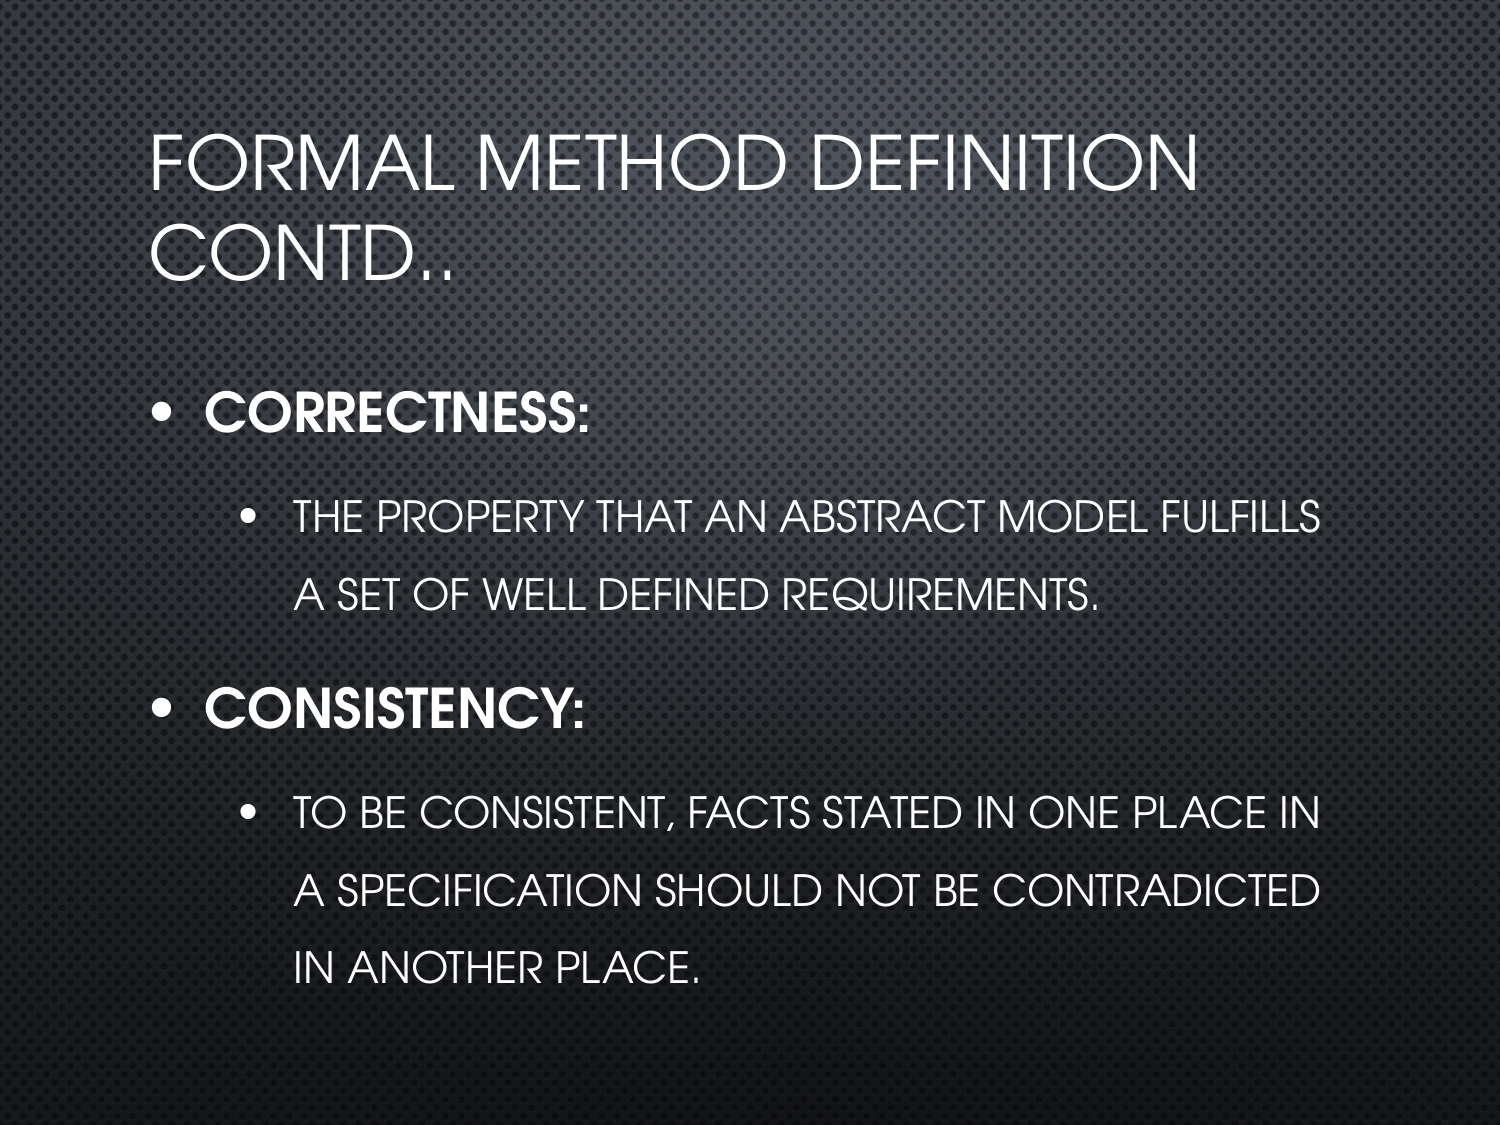

Formal Method definition contd..
Correctness:
the property that an abstract model fulfills a set of well defined requirements.
Consistency:
to be consistent, facts stated in one place in a specification should not be contradicted in another place.